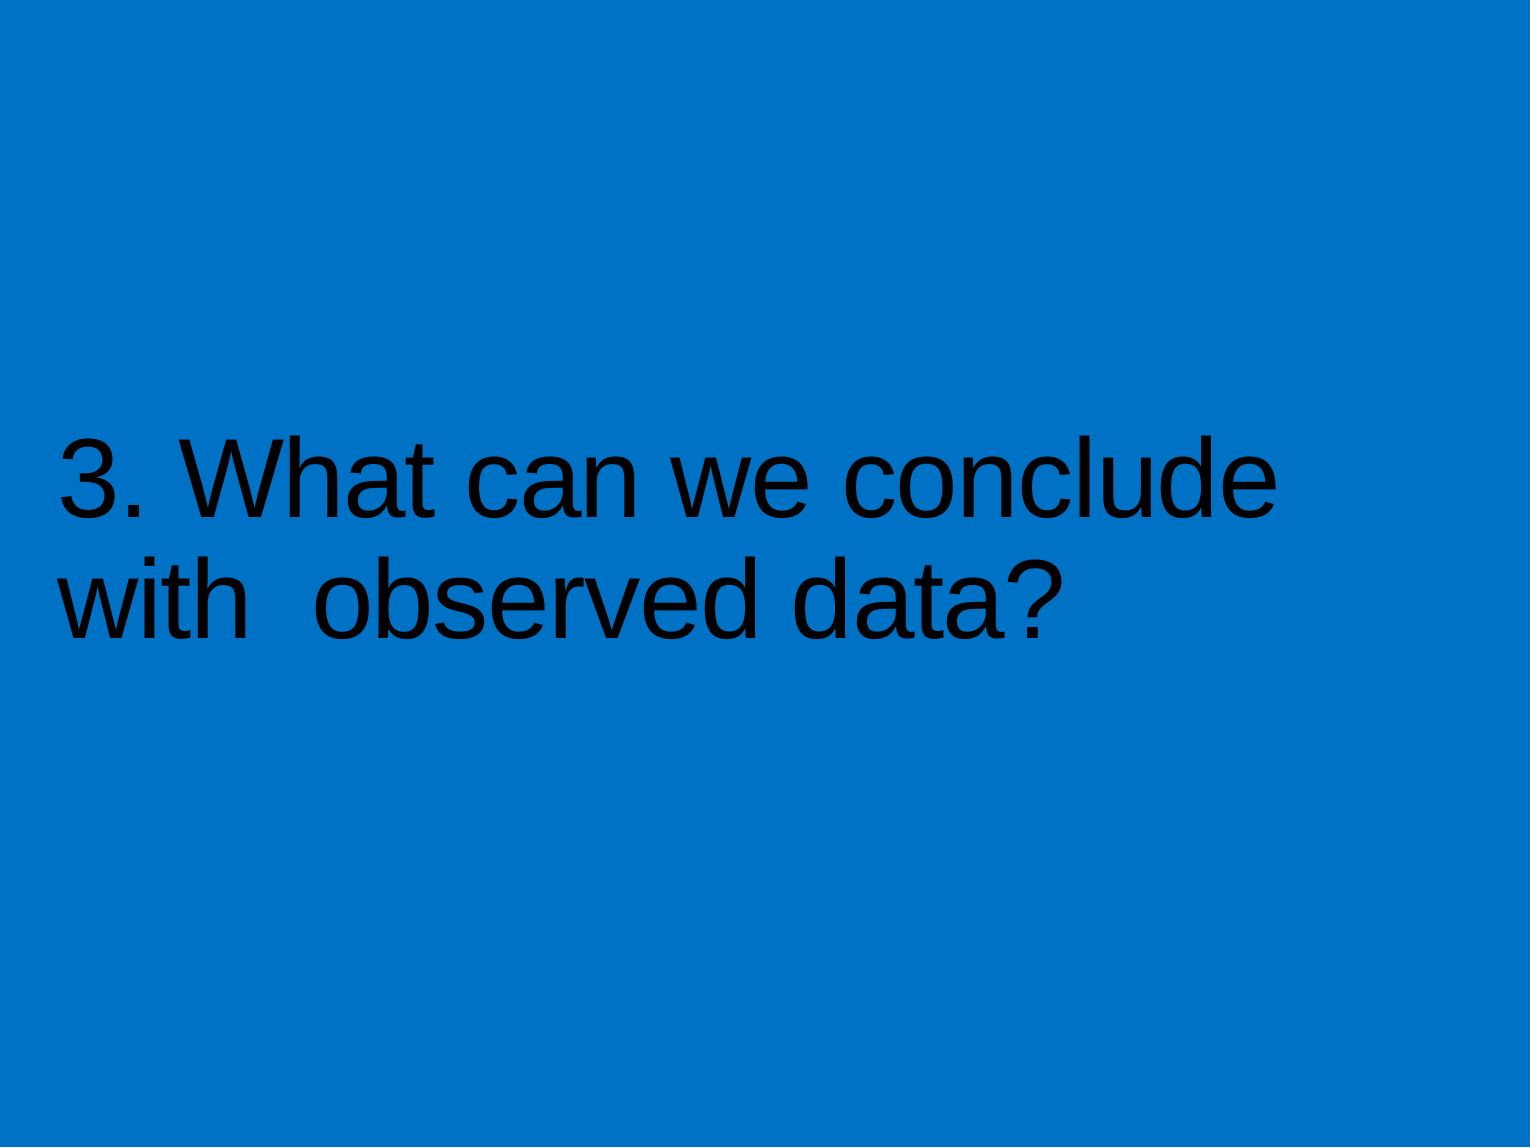

# 3. What can we conclude with  observed data?
101